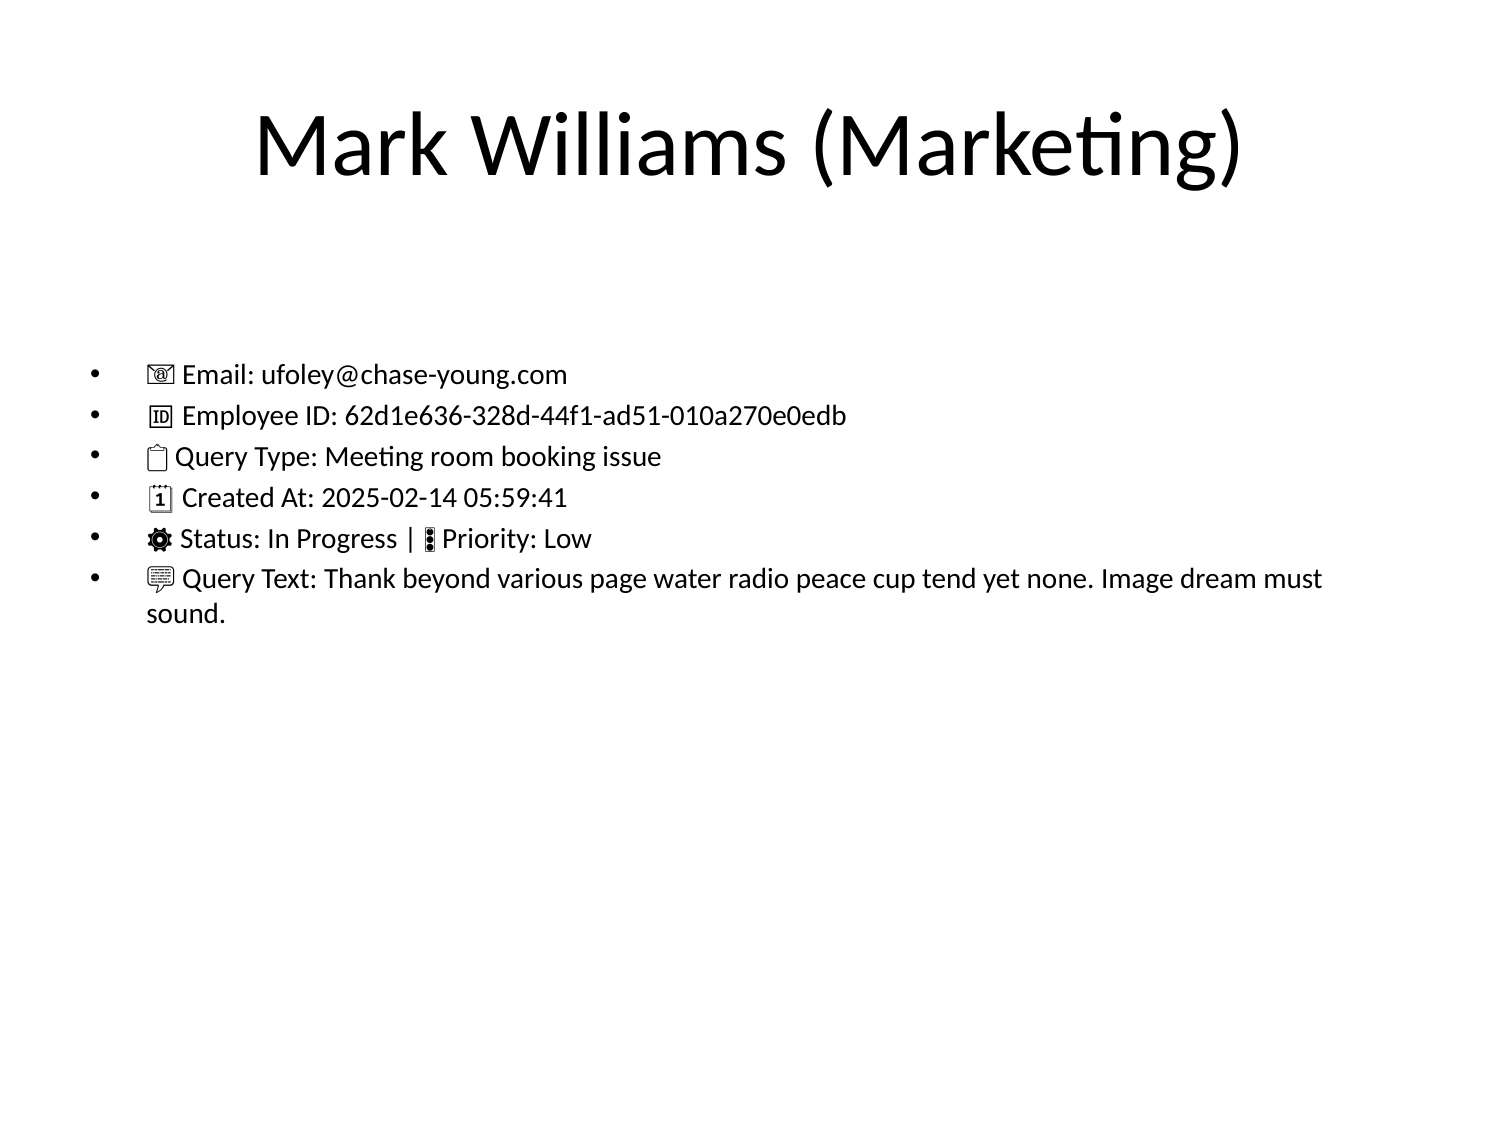

# Mark Williams (Marketing)

📧 Email: ufoley@chase-young.com
🆔 Employee ID: 62d1e636-328d-44f1-ad51-010a270e0edb
📋 Query Type: Meeting room booking issue
🗓 Created At: 2025-02-14 05:59:41
⚙ Status: In Progress | 🚦 Priority: Low
💬 Query Text: Thank beyond various page water radio peace cup tend yet none. Image dream must sound.